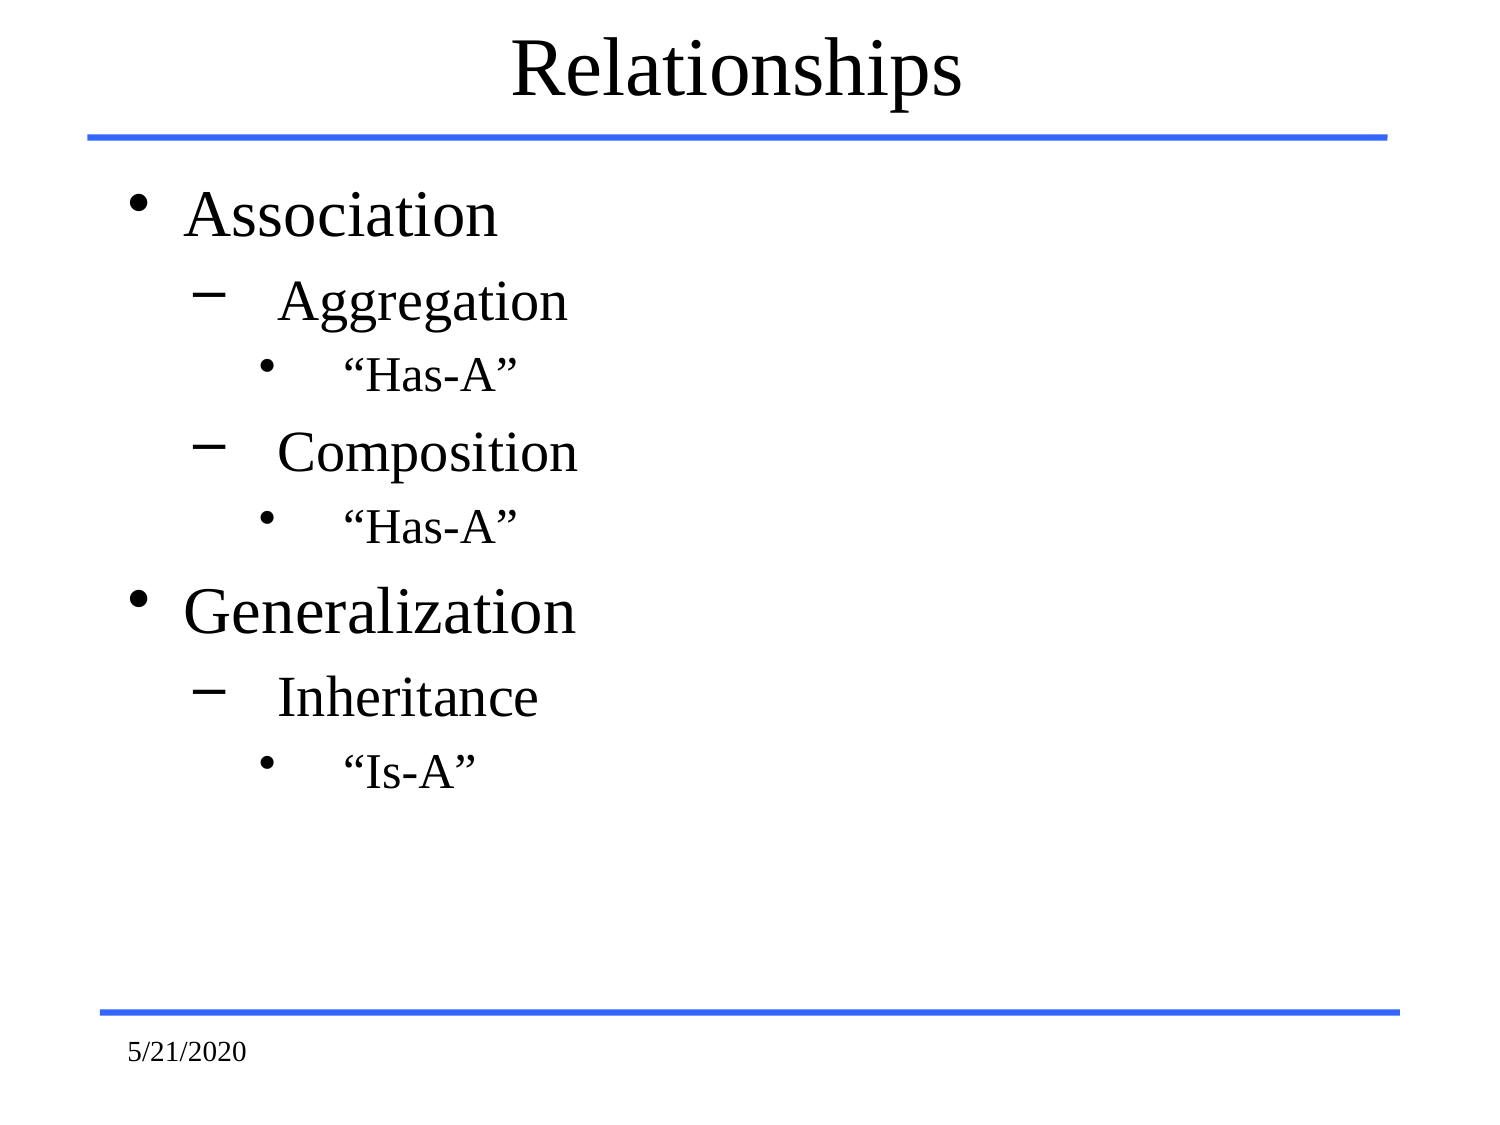

Relationships
Association
Aggregation
“Has-A”
Composition
“Has-A”
Generalization
Inheritance
“Is-A”

5/21/2020